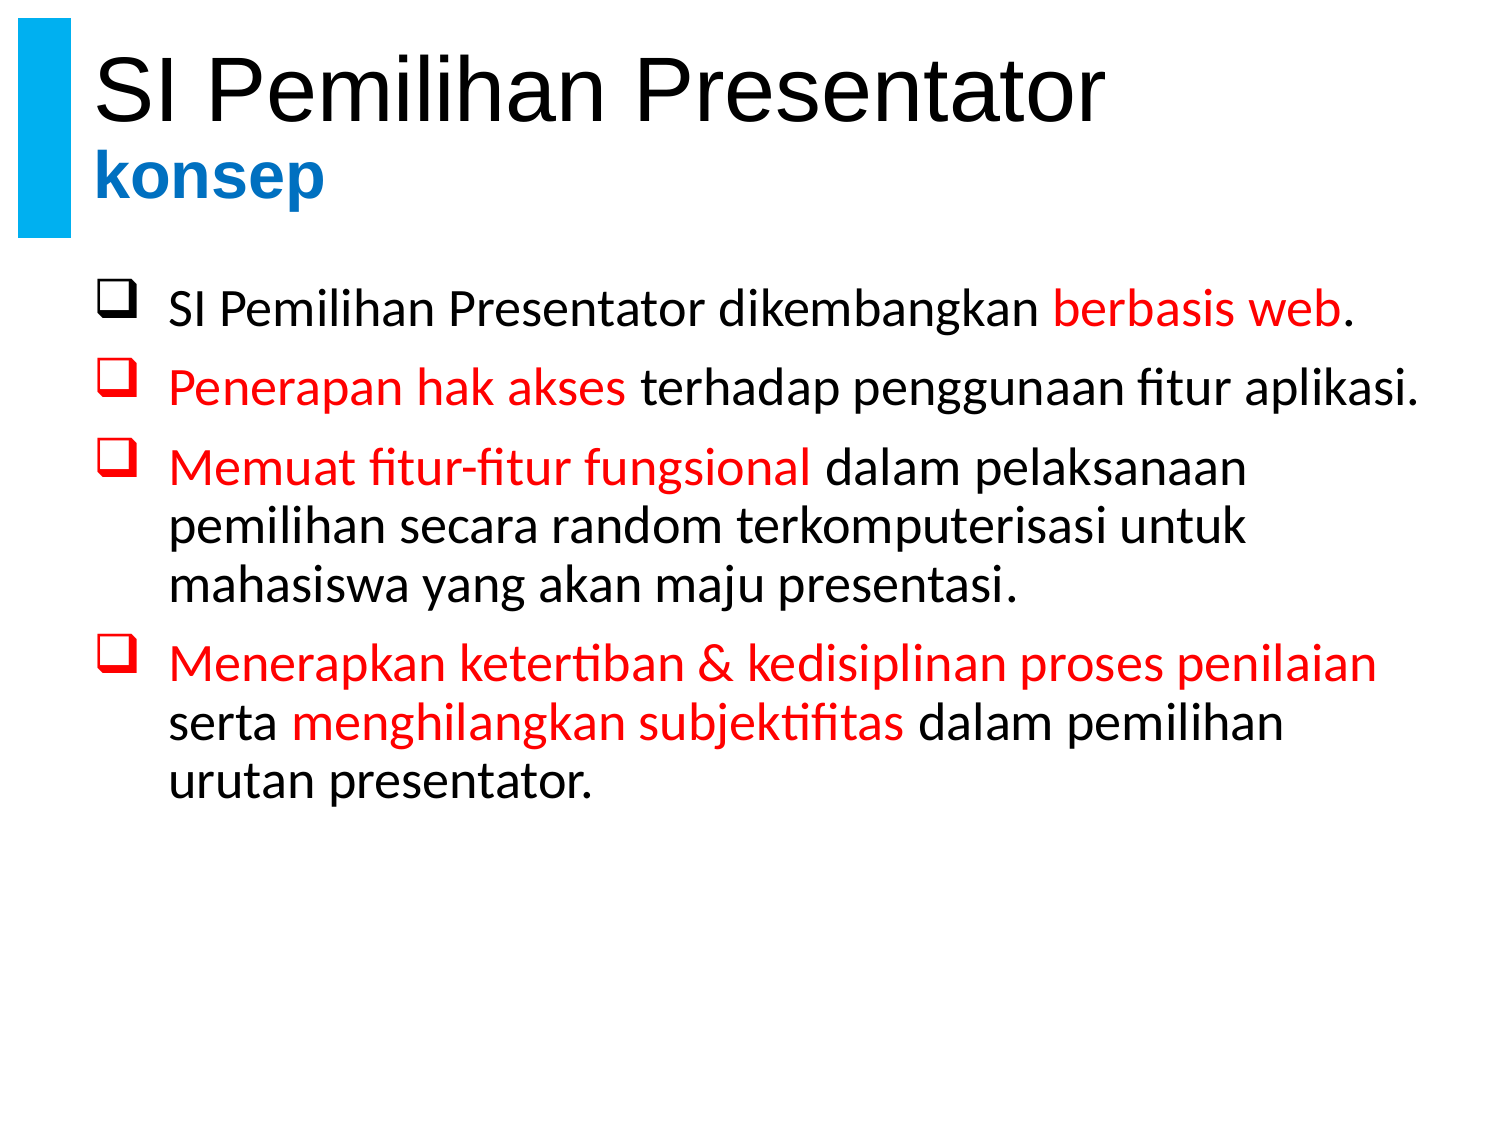

# SI Pemilihan Presentator konsep
SI Pemilihan Presentator dikembangkan berbasis web.
Penerapan hak akses terhadap penggunaan fitur aplikasi.
Memuat fitur-fitur fungsional dalam pelaksanaan pemilihan secara random terkomputerisasi untuk mahasiswa yang akan maju presentasi.
Menerapkan ketertiban & kedisiplinan proses penilaian serta menghilangkan subjektifitas dalam pemilihan urutan presentator.